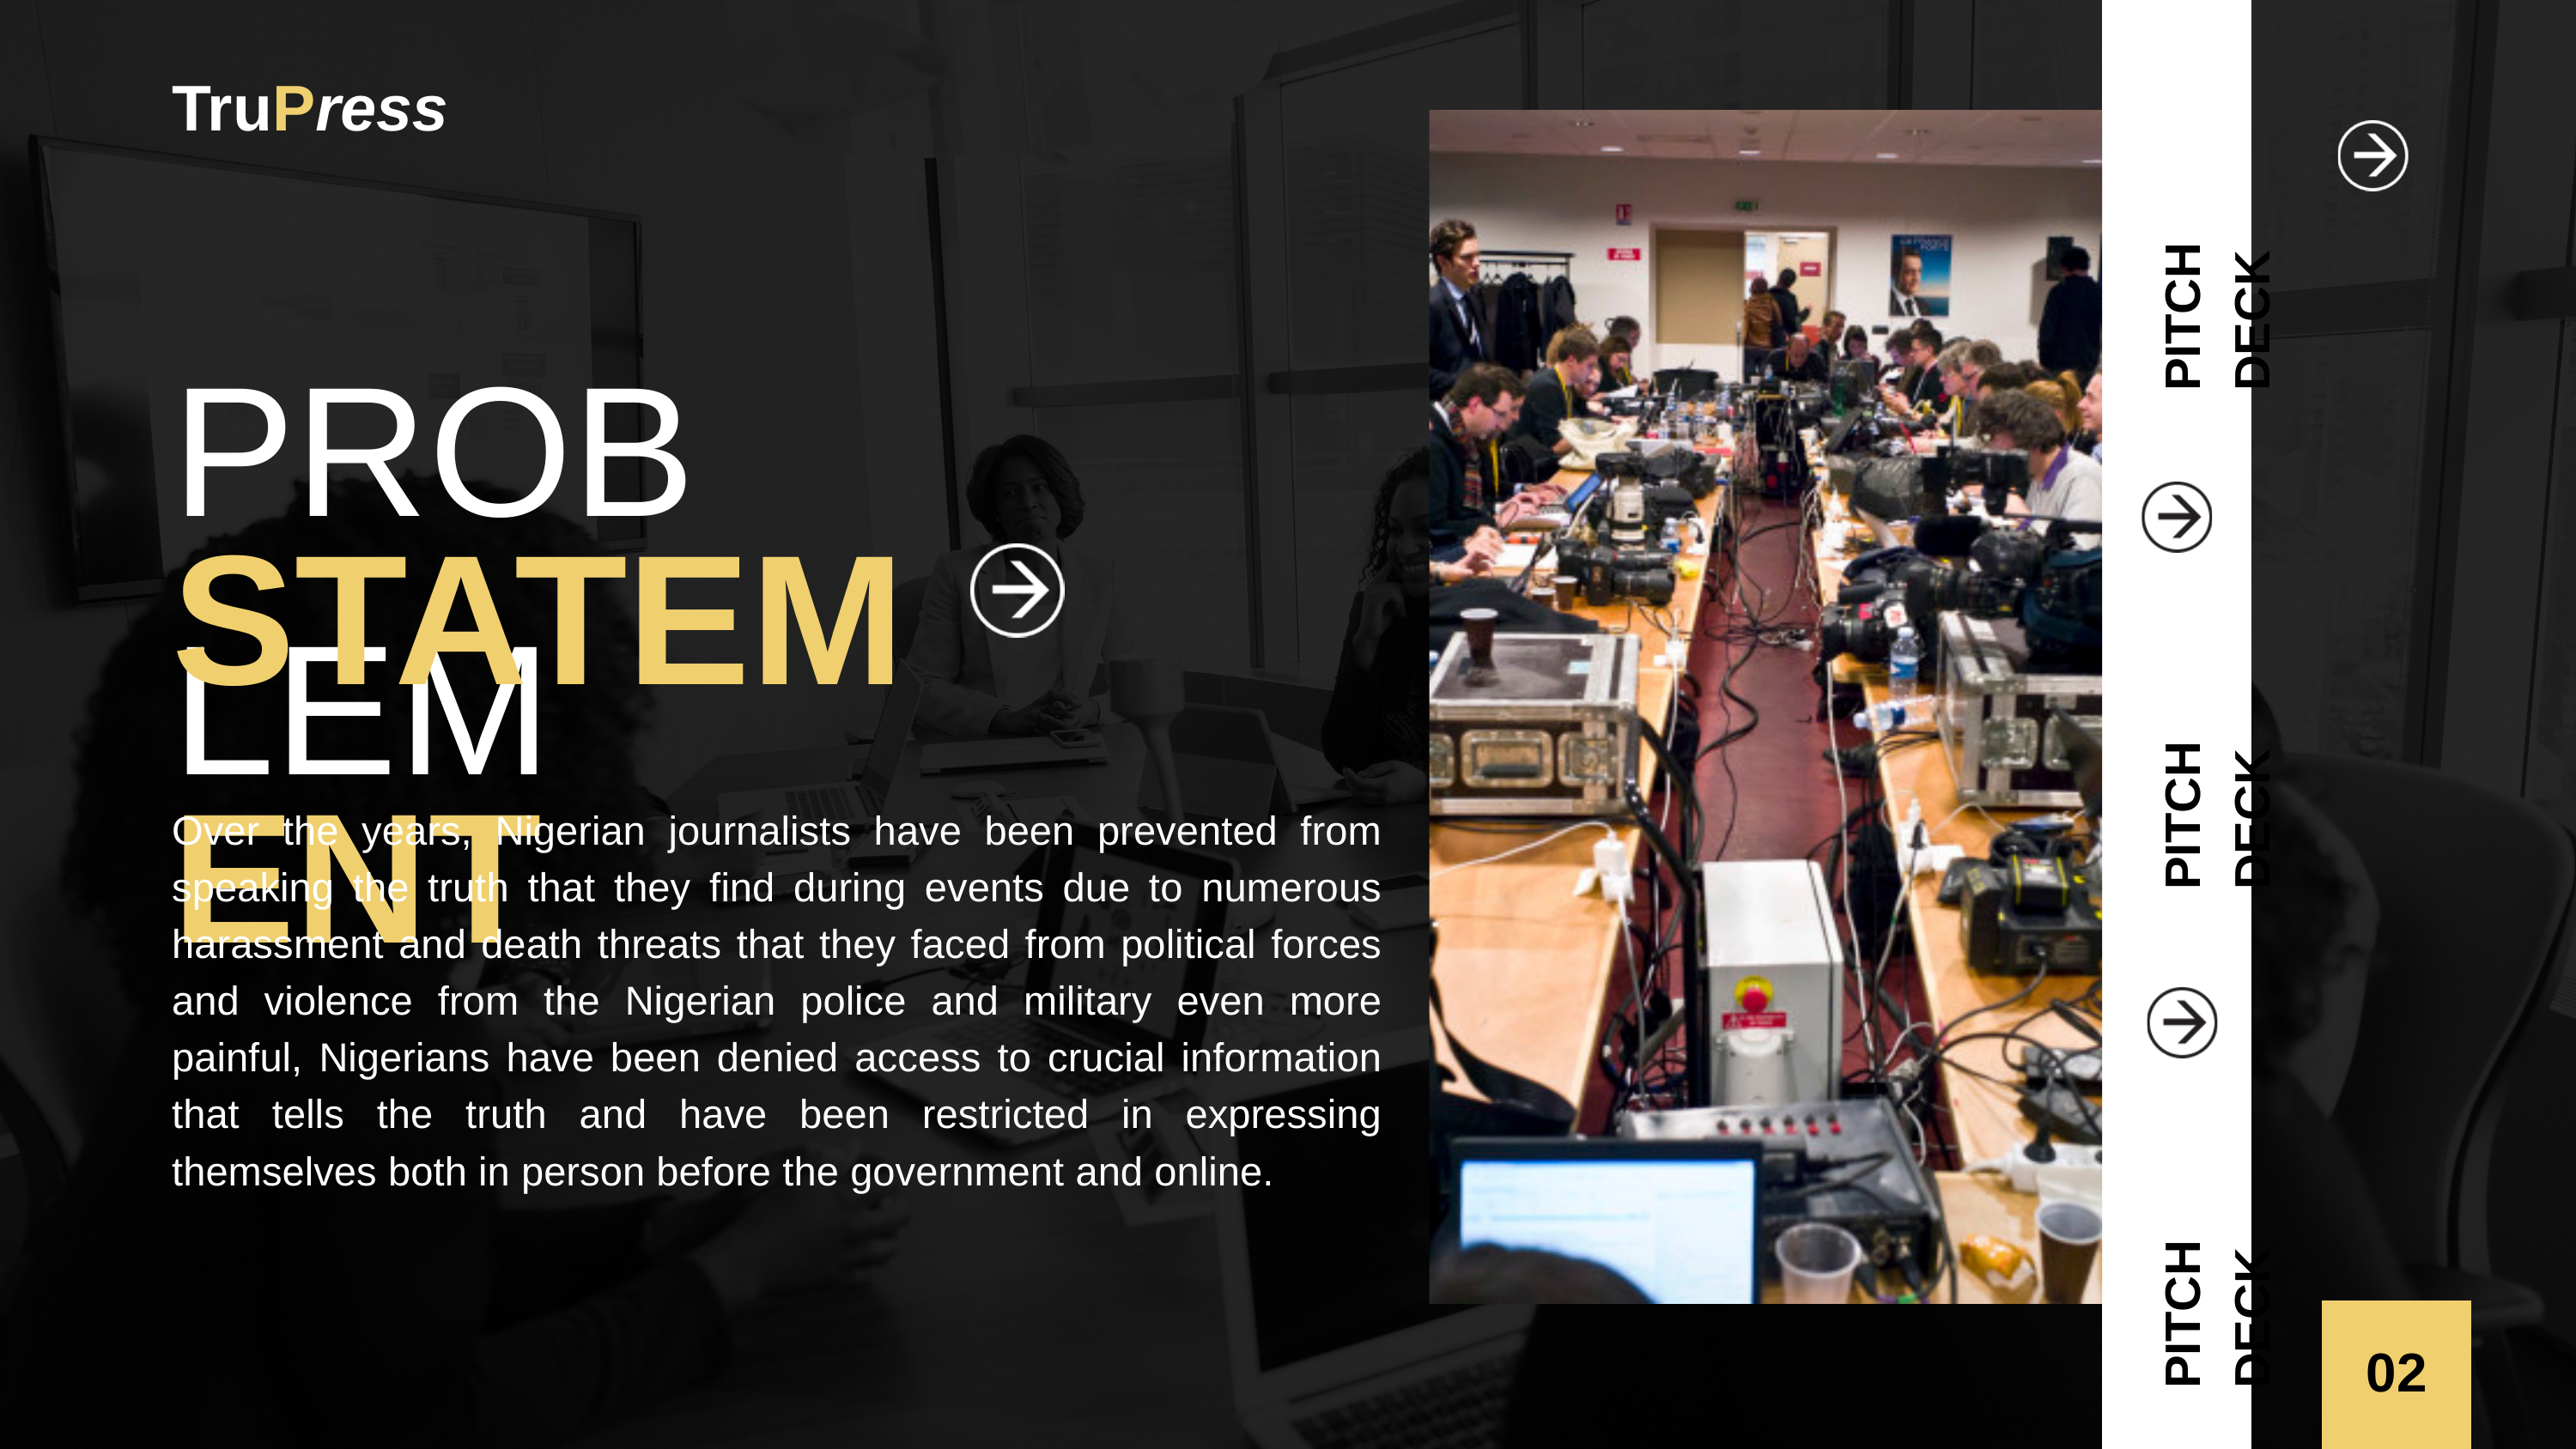

TruPress

PITCH DECK
PROBLEM
STATEMENT

PITCH DECK
Over the years, Nigerian journalists have been prevented from speaking the truth that they find during events due to numerous harassment and death threats that they faced from political forces and violence from the Nigerian police and military even more painful, Nigerians have been denied access to crucial information that tells the truth and have been restricted in expressing themselves both in person before the government and online.

PITCH DECK

02